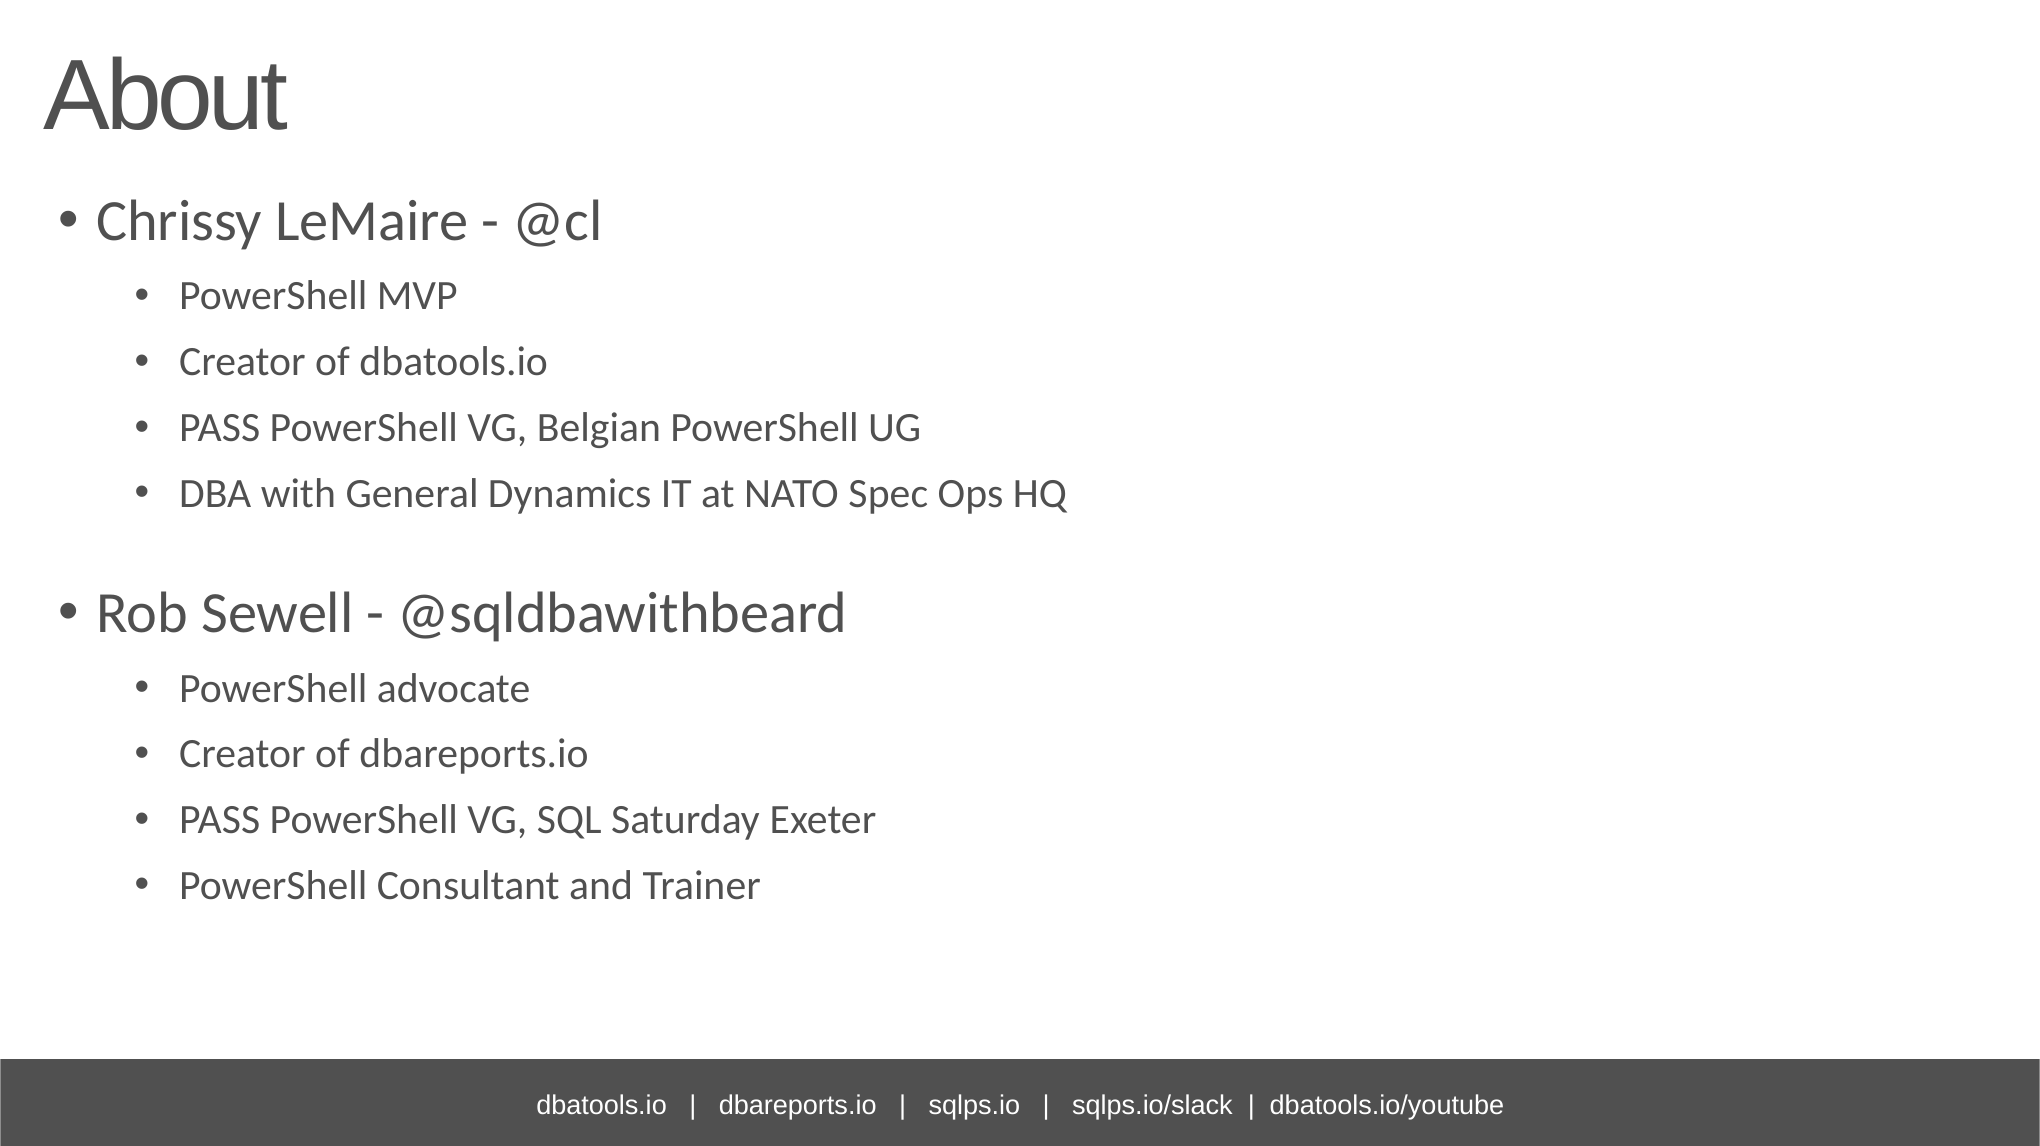

# About
Chrissy LeMaire - @cl
PowerShell MVP
Creator of dbatools.io
PASS PowerShell VG, Belgian PowerShell UG
DBA with General Dynamics IT at NATO Spec Ops HQ
Rob Sewell - @sqldbawithbeard
PowerShell advocate
Creator of dbareports.io
PASS PowerShell VG, SQL Saturday Exeter
PowerShell Consultant and Trainer

dbatools.io   |   dbareports.io   |   sqlps.io   |   sqlps.io/slack  |  dbatools.io/youtube